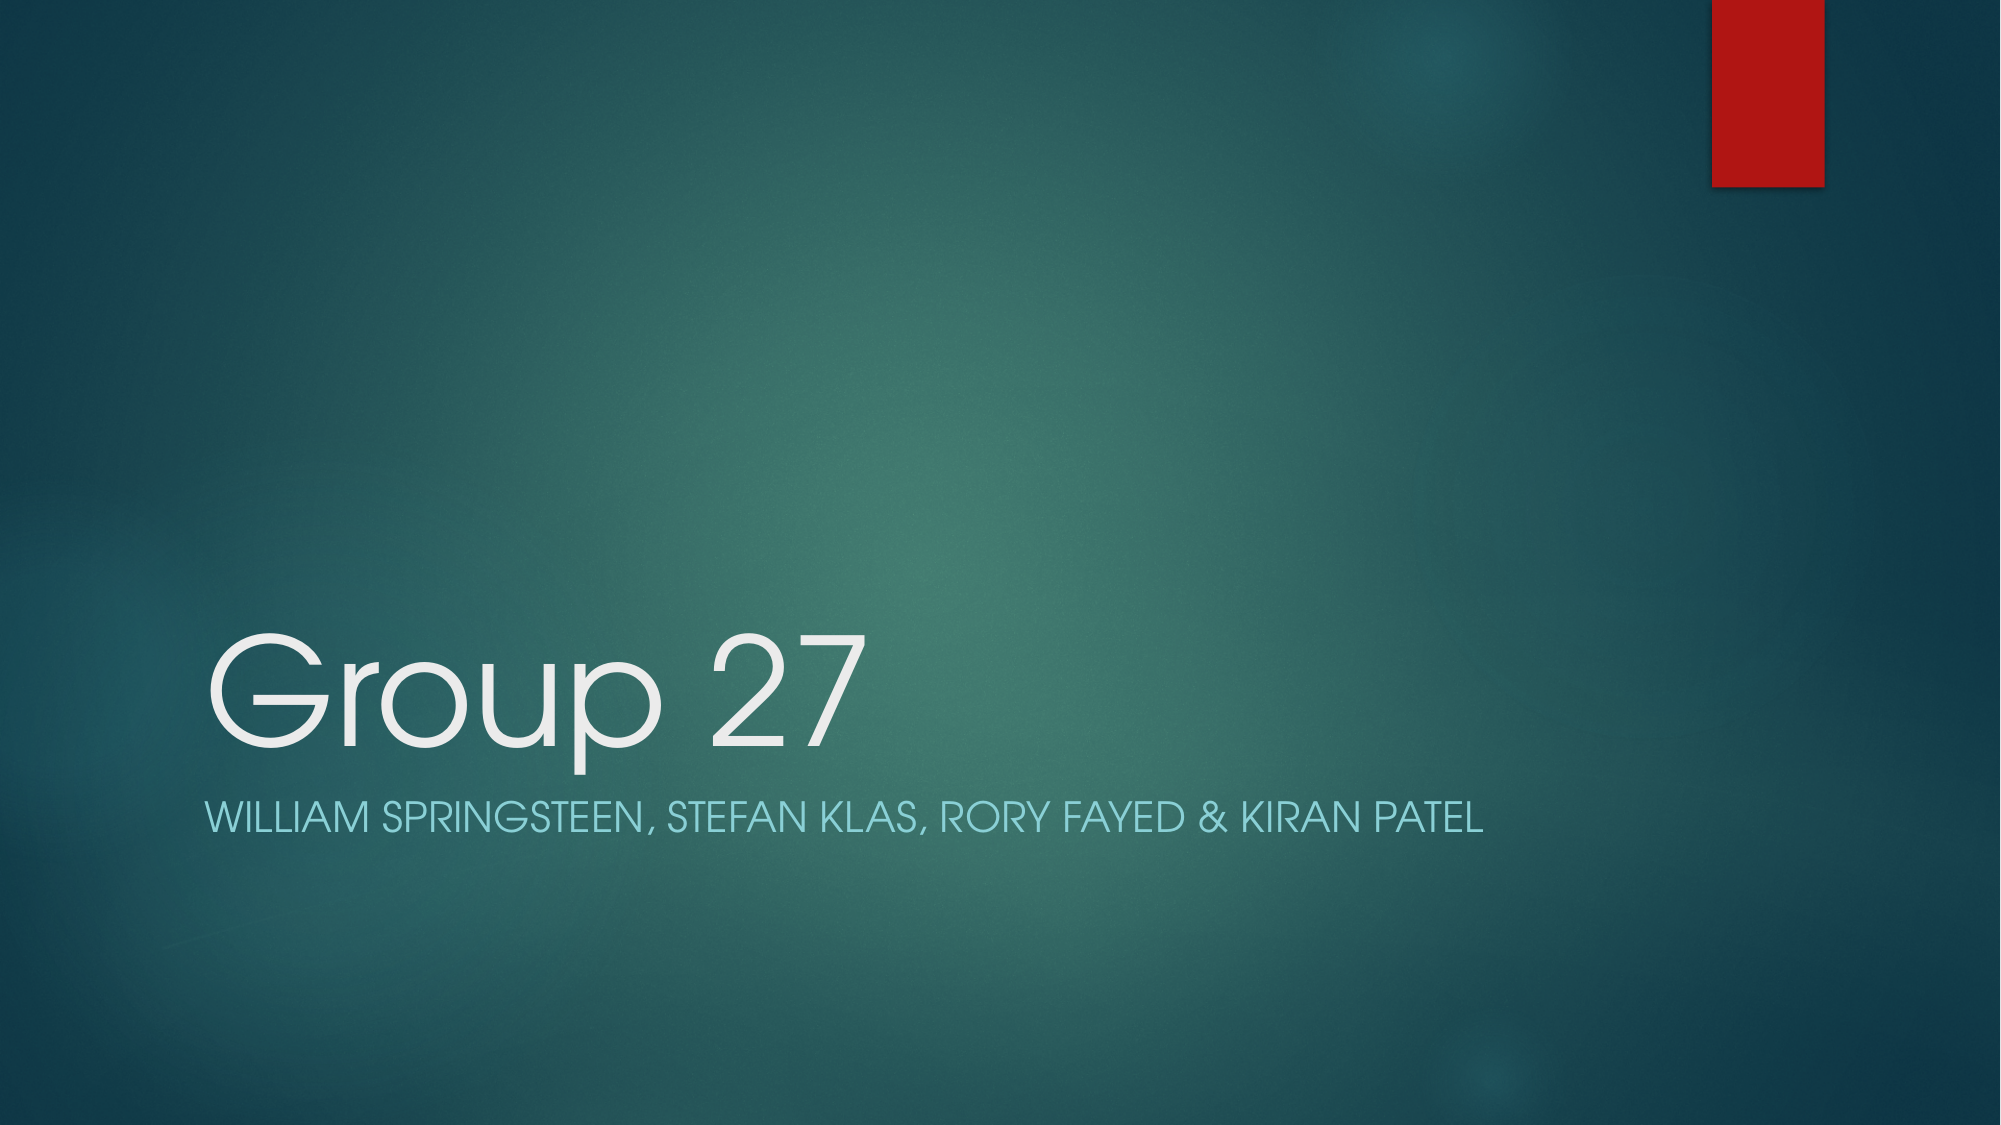

# Group 27
William Springsteen, Stefan Klas, Rory Fayed & Kiran Patel